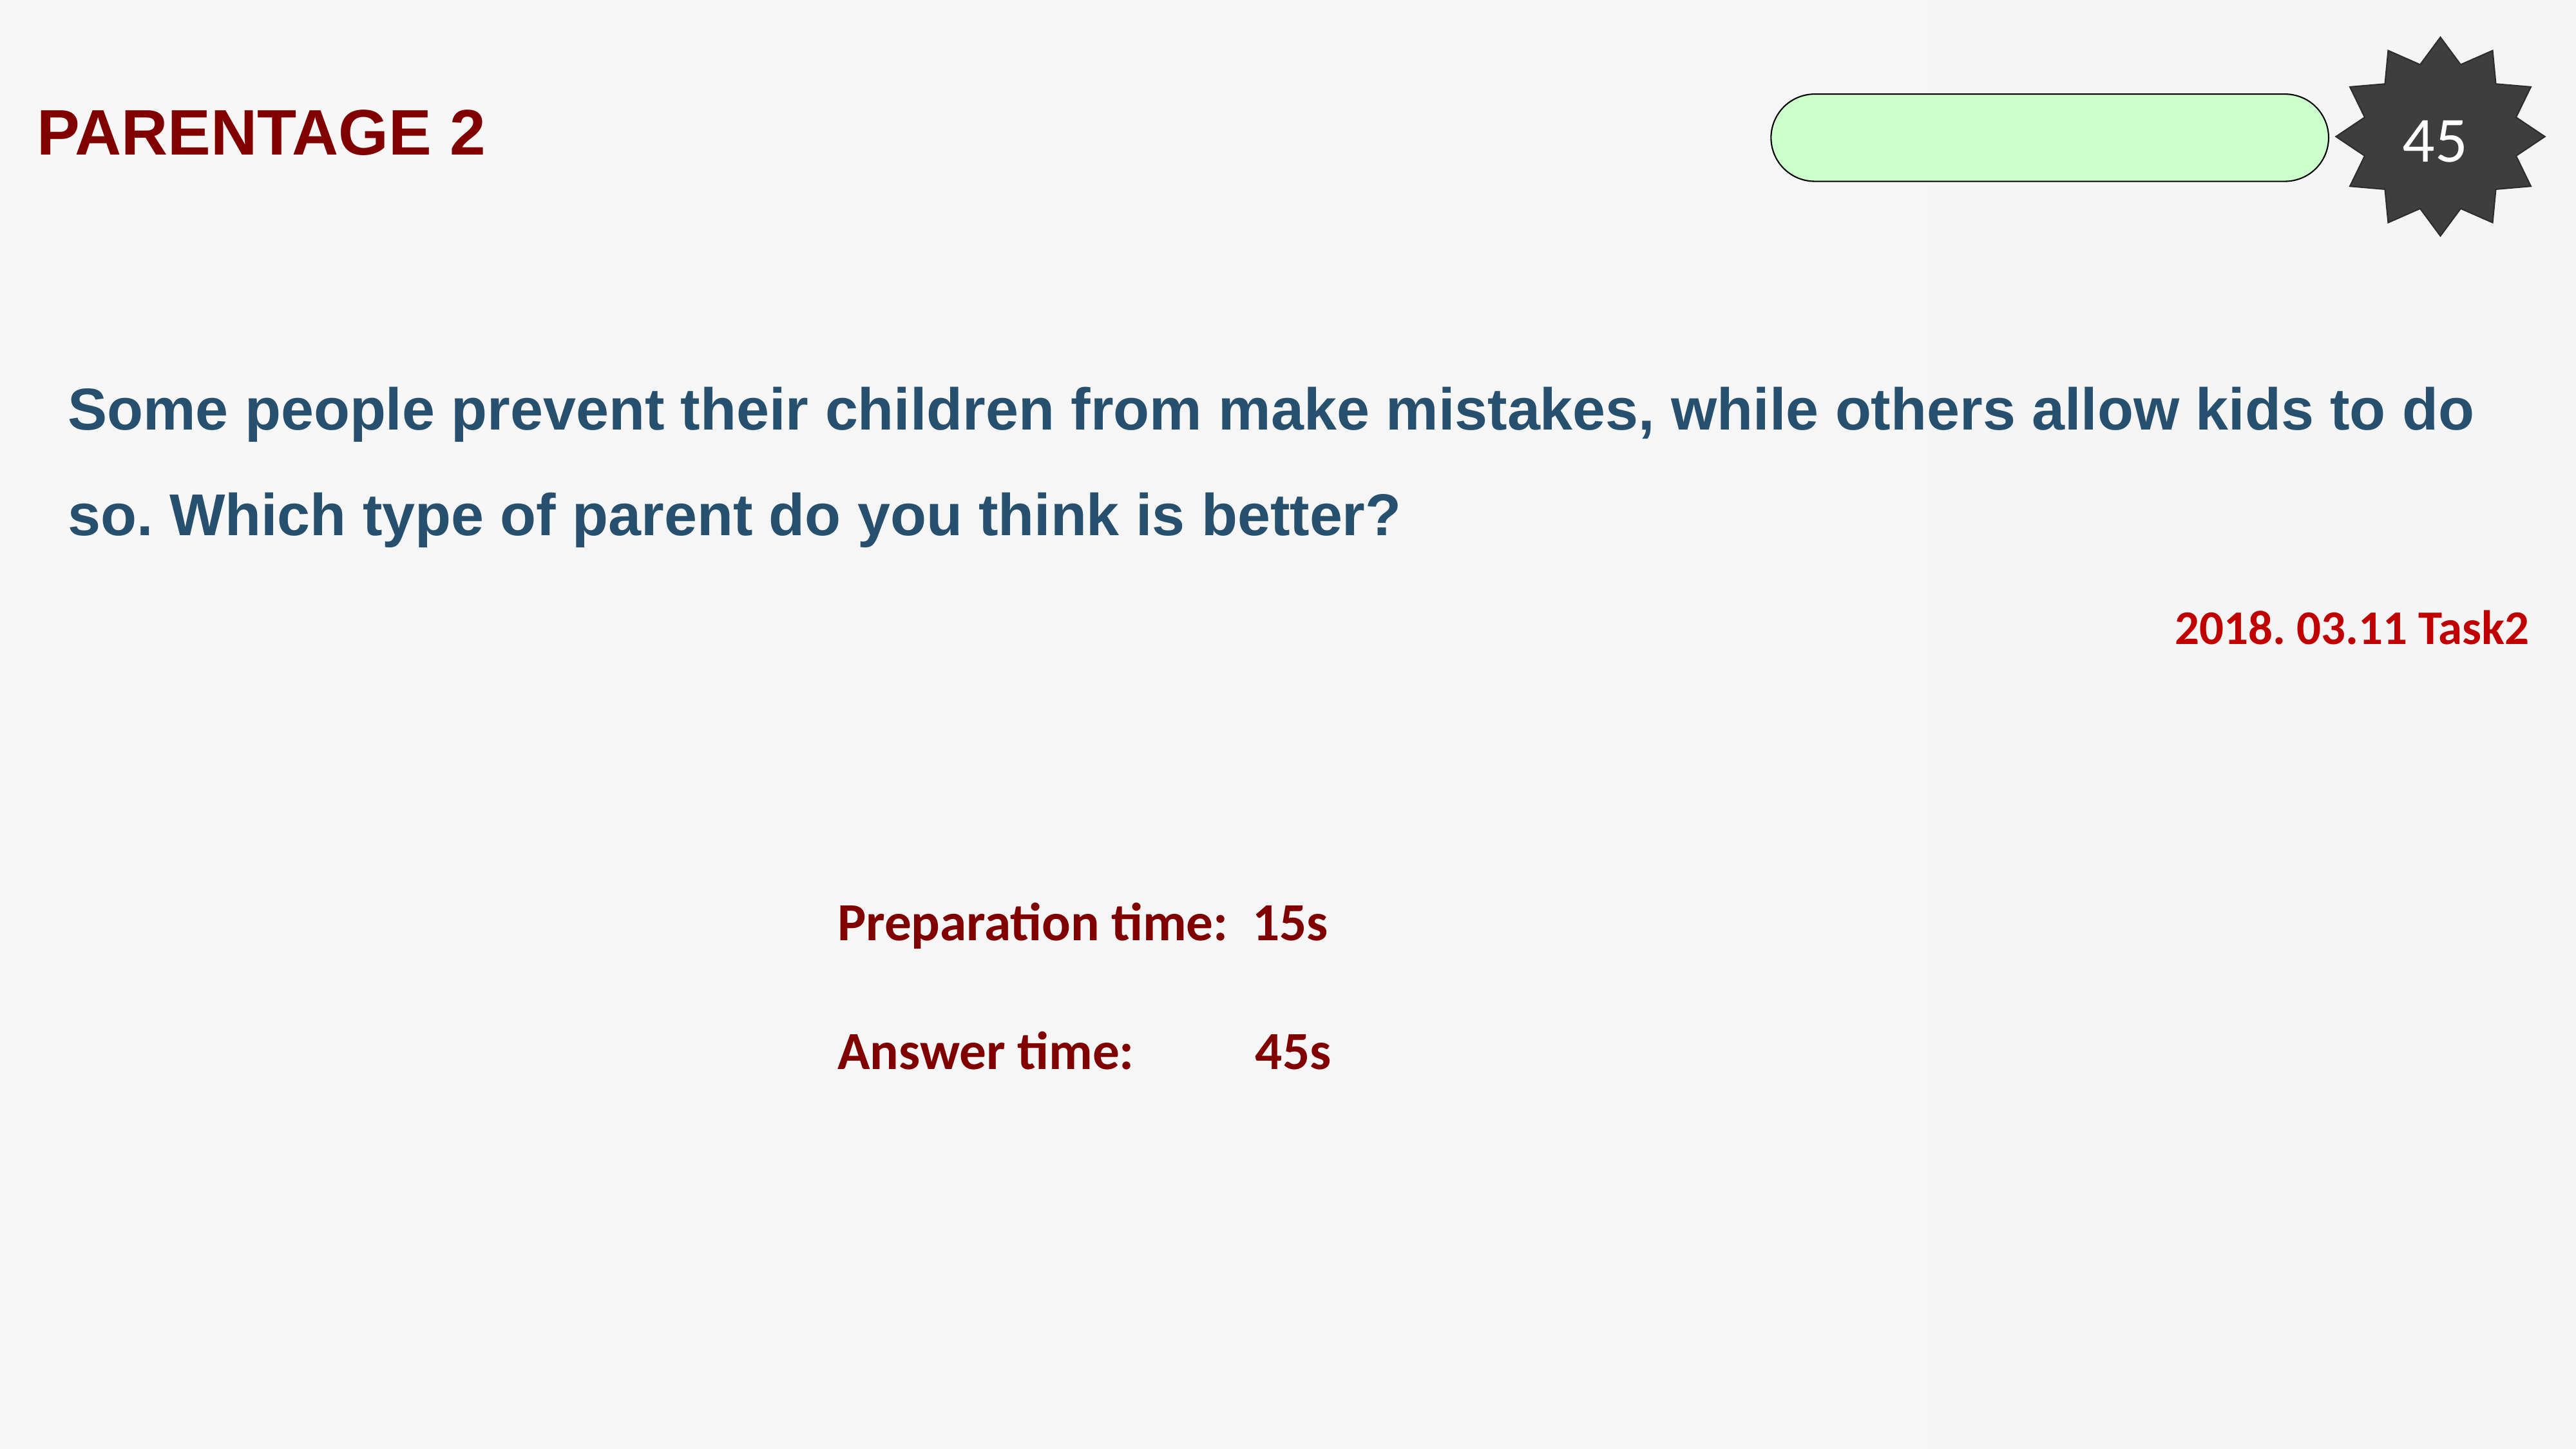

45
PARENTAGE 2

Some people prevent their children from make mistakes, while others allow kids to do so. Which type of parent do you think is better?
2018. 03.11 Task2
Preparation time:  15s

Answer time:          45s